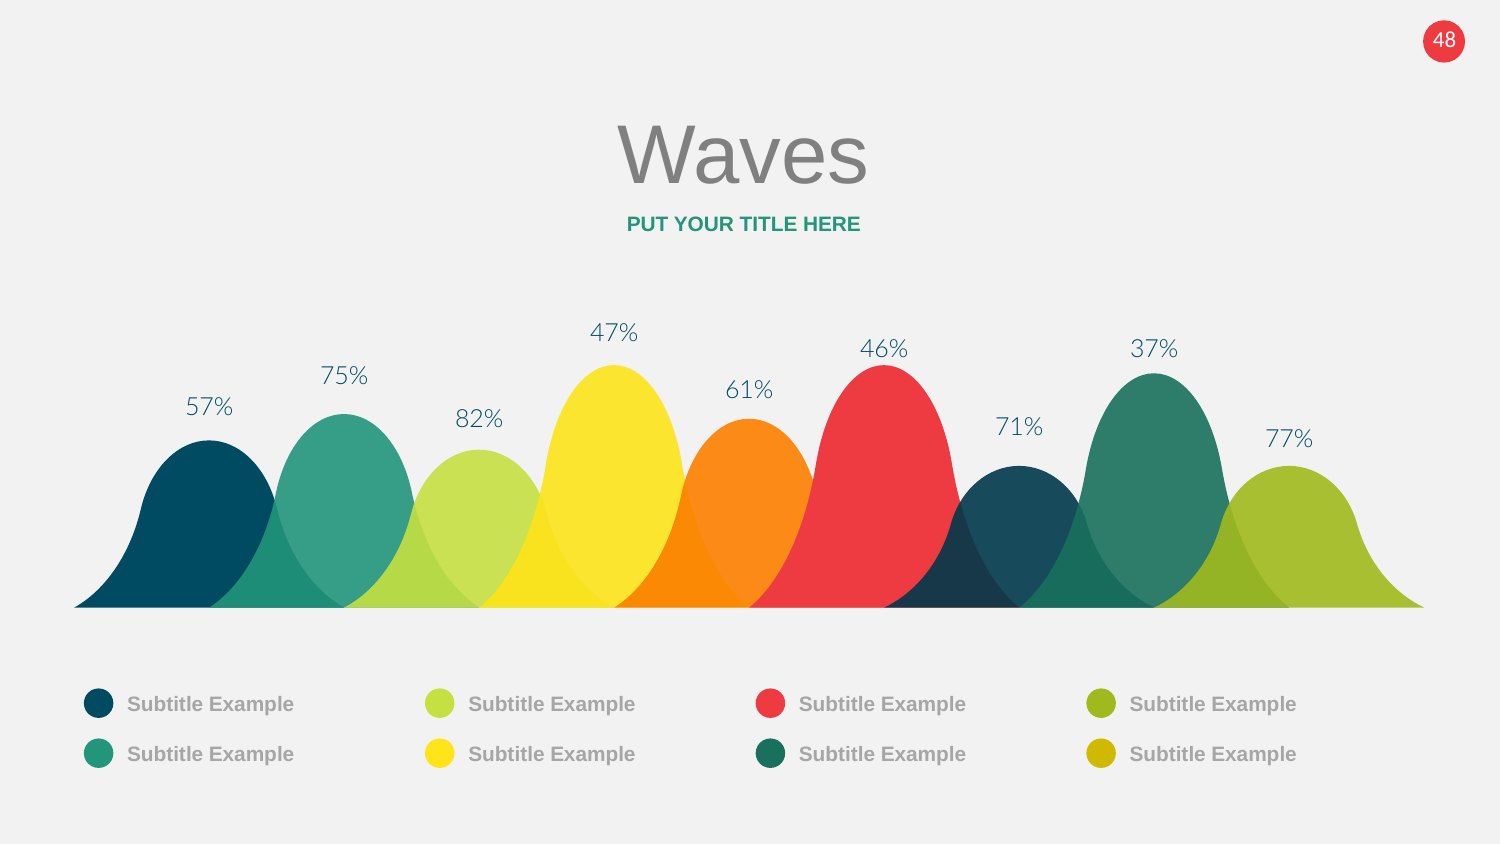

Waves
PUT YOUR TITLE HERE
47%
46%
37%
75%
61%

57%
82%
71%
77%

Subtitle Example
Subtitle Example
Subtitle Example
Subtitle Example
Subtitle Example
Subtitle Example
Subtitle Example
Subtitle Example